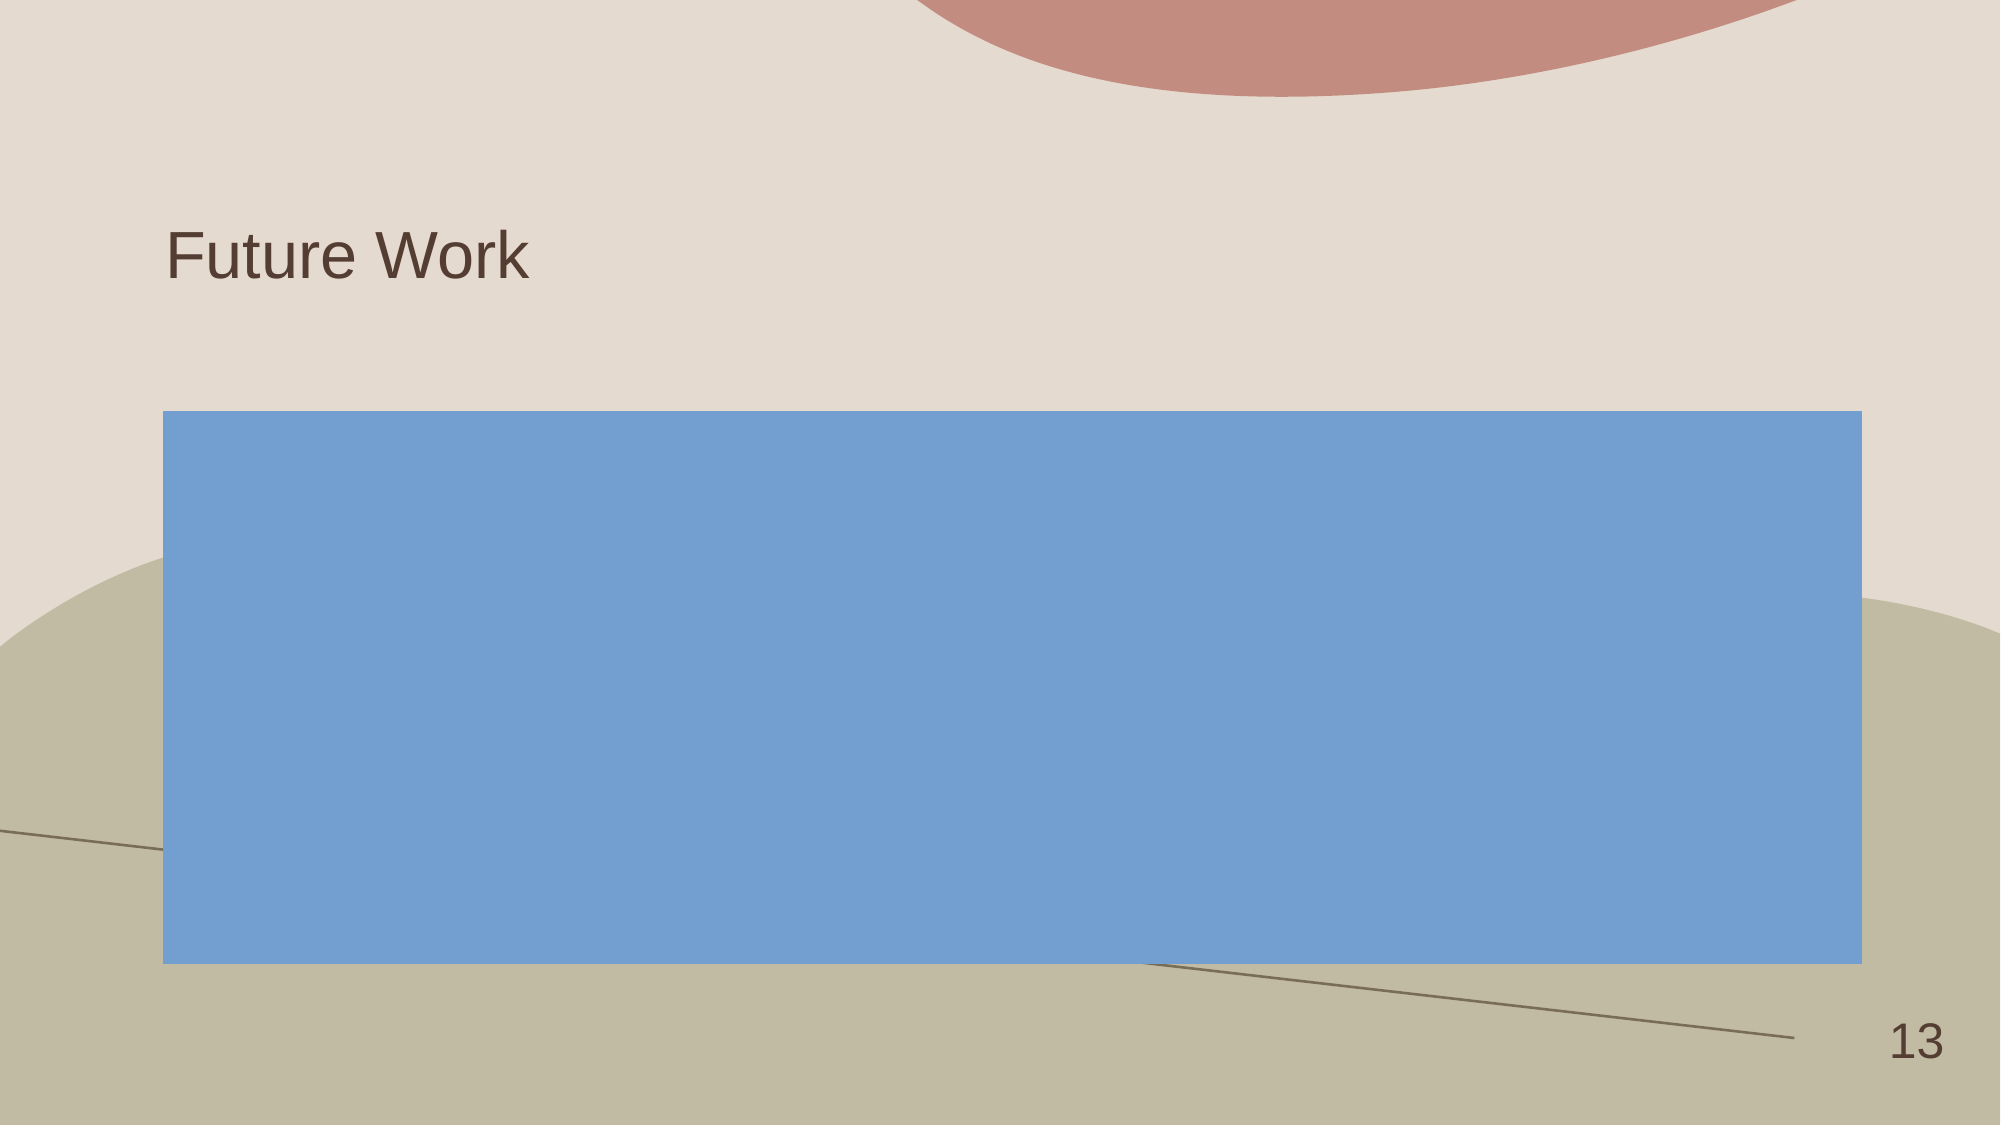

# Future Work
Research on the rankings of the chemicals in terms of toxicity
Look into bans in other states or countries
Research on similar data sets to find more insights
13